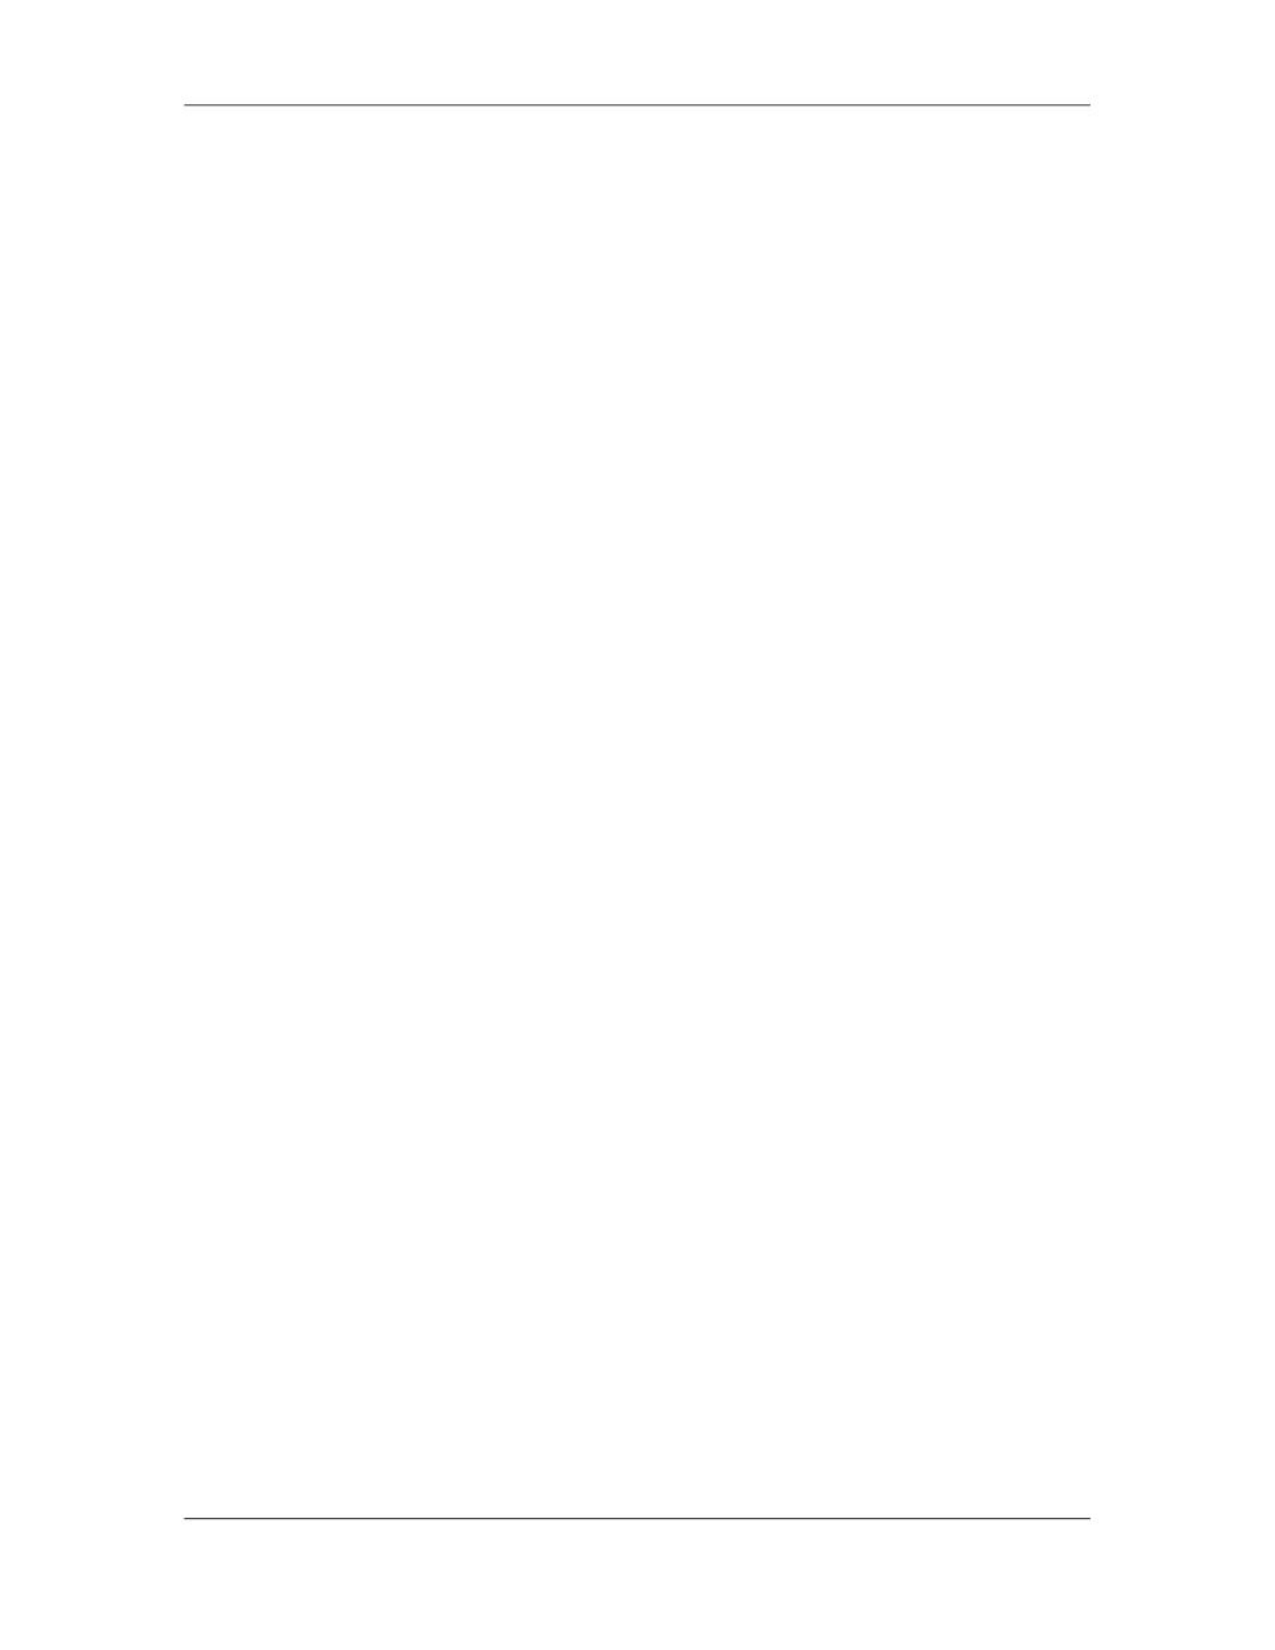

Software Project Management (CS615)

																																																																											12.2 										Software Maintenance

																																																																																																									According to surveys, changeability is one of the most important attributes of
																																																																																																									complex, multifunction software systems. This calls for continuous adjustments

																																																																																																									of the software to suit the changing environment. While changes are inevitable, it
																																																																																																									is not always possible to create products foreseeing the changes. Therefore, the

																																																																																																									product needs to be changed according to the changing scenario. You might need
																																																																																																									to upgrade the software product based on new system requirements or remove

																																																																																																									redundant functionality. The need for a change brings software maintenance into
																																																																																																									the picture. Maintenance activities can either be in-house or outsourced.. In the

																																																																																																									case of in-house maintenance, the development team performs the maintenance
																																																																																																									activities. On the other hand, an independent maintenance team performs

																																																																																																									outsourced maintenance activities.

																																																																																																									Software maintenance deals with the sustenance of a piece of software after it is
																																																																																																									released. Maintenance activity is needed when errors are detected after the

																																																																																																									software product is released. Changing requirements of the software product also
																																																																																																									require maintenance activity to cater to the changes.

																																																																																																									 Maintenance activity assumes greater importance for a project manager. This is

																																																																																																									because managing software maintenance is more challenging than managing
																																																																																																									software development. Consider an example. You are maintaining a banking

																																																																																																									operation. A small Program change is introduced as part of the maintenance
																																																																																																									activity. Suppose this change results in an incorrect interest calculation. You can

																																																																																																									well imagine the kind of confusion this error will create, not to mention the loss of
																																																																																																									client faith and goodwill in the bank. Therefore, as a project manager, you need to

																																																																																																									be extra cautious while managing a maintenance project.

																																																																																																									Types of Maintenance Activities
																																																																																																									Maintenance is an important phase in SDLC: The need for maintenance activities

																																																																																																									has increased with the increase in software packages. Maintenance activities
																																																																																																									include correction and prevention of defects, enhancements to incorporate

																																																																																																									changing needs, and porting of applications and adaptability. The changing
																																																																																																									hardware and software scenarios have increased the demand for software

																																																																																																									maintenance. Today, in the entire SDLC of a software application, the
																																																																																																									maintenance effort is about 80 percent and the development effort is only 20

																																																																																																									percent.

																																																																																																									There are four types of maintenance activities:

																																																																																																									•										Corrective
																																																																																																									•										Adaptive
																																																																																																									•										Perfective
																																																																																																									•										Preventive

																																																																																						                                                                                                                                 412

																																																																																																																																																																																						© Copyright Virtual University of Pakistan